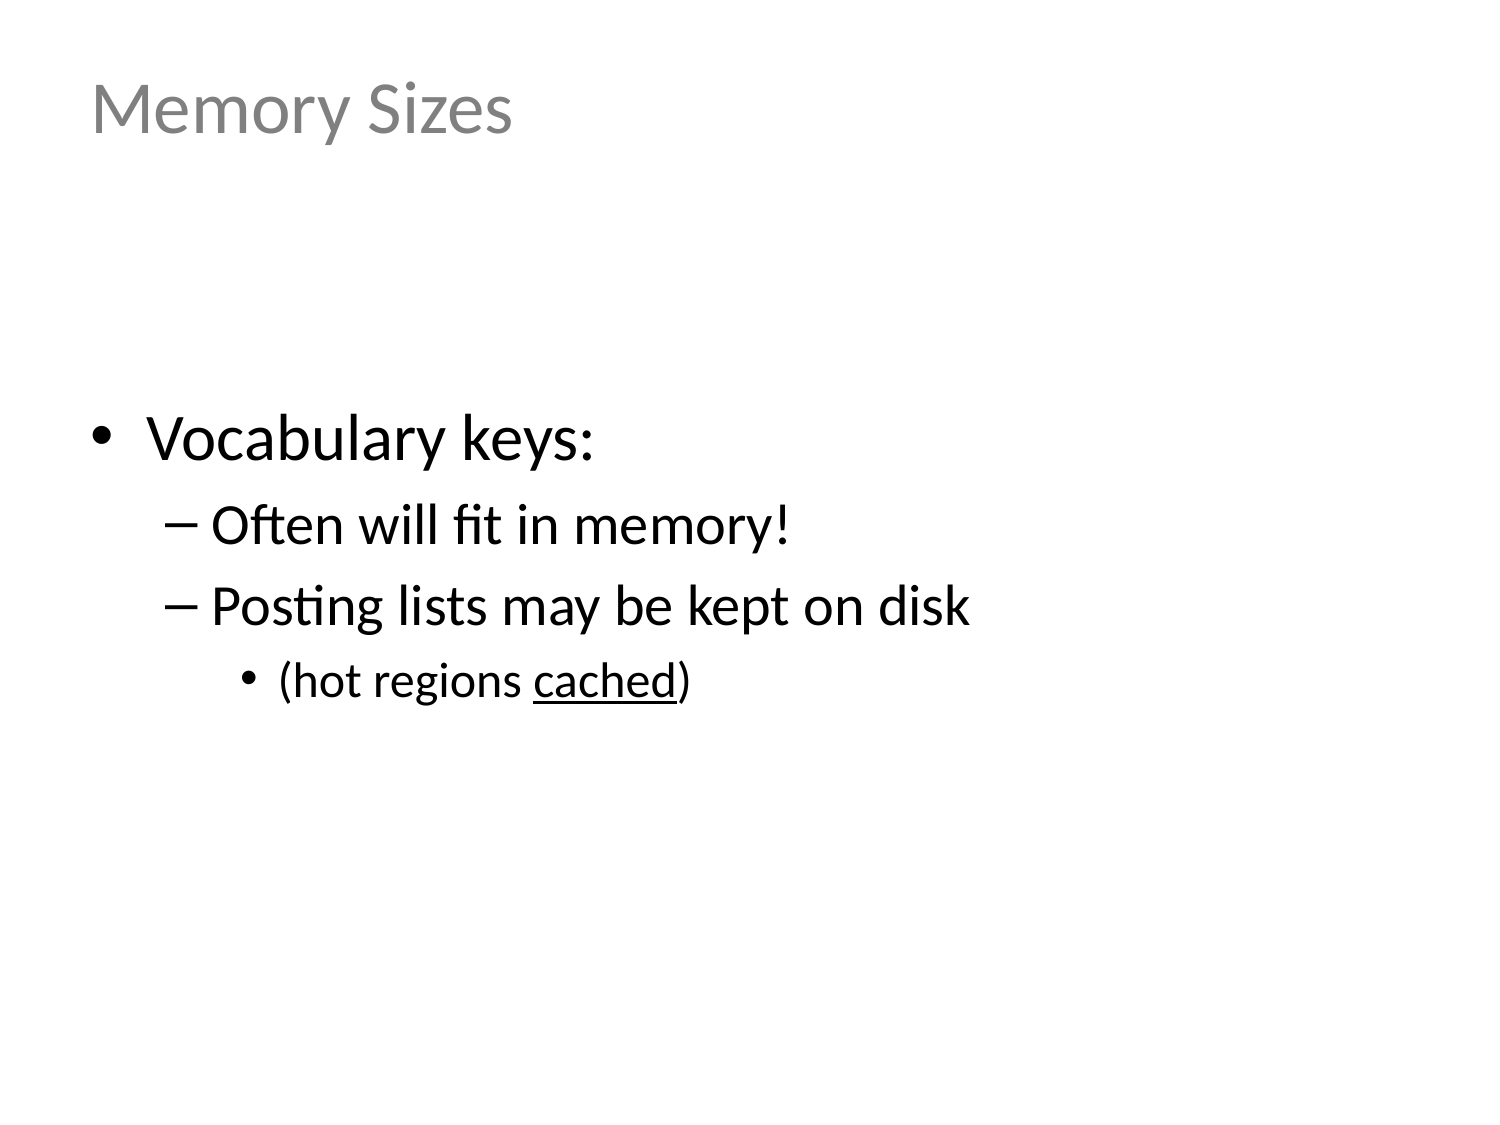

# Memory Sizes

Vocabulary keys:
Often will fit in memory!
Posting lists may be kept on disk
(hot regions cached)